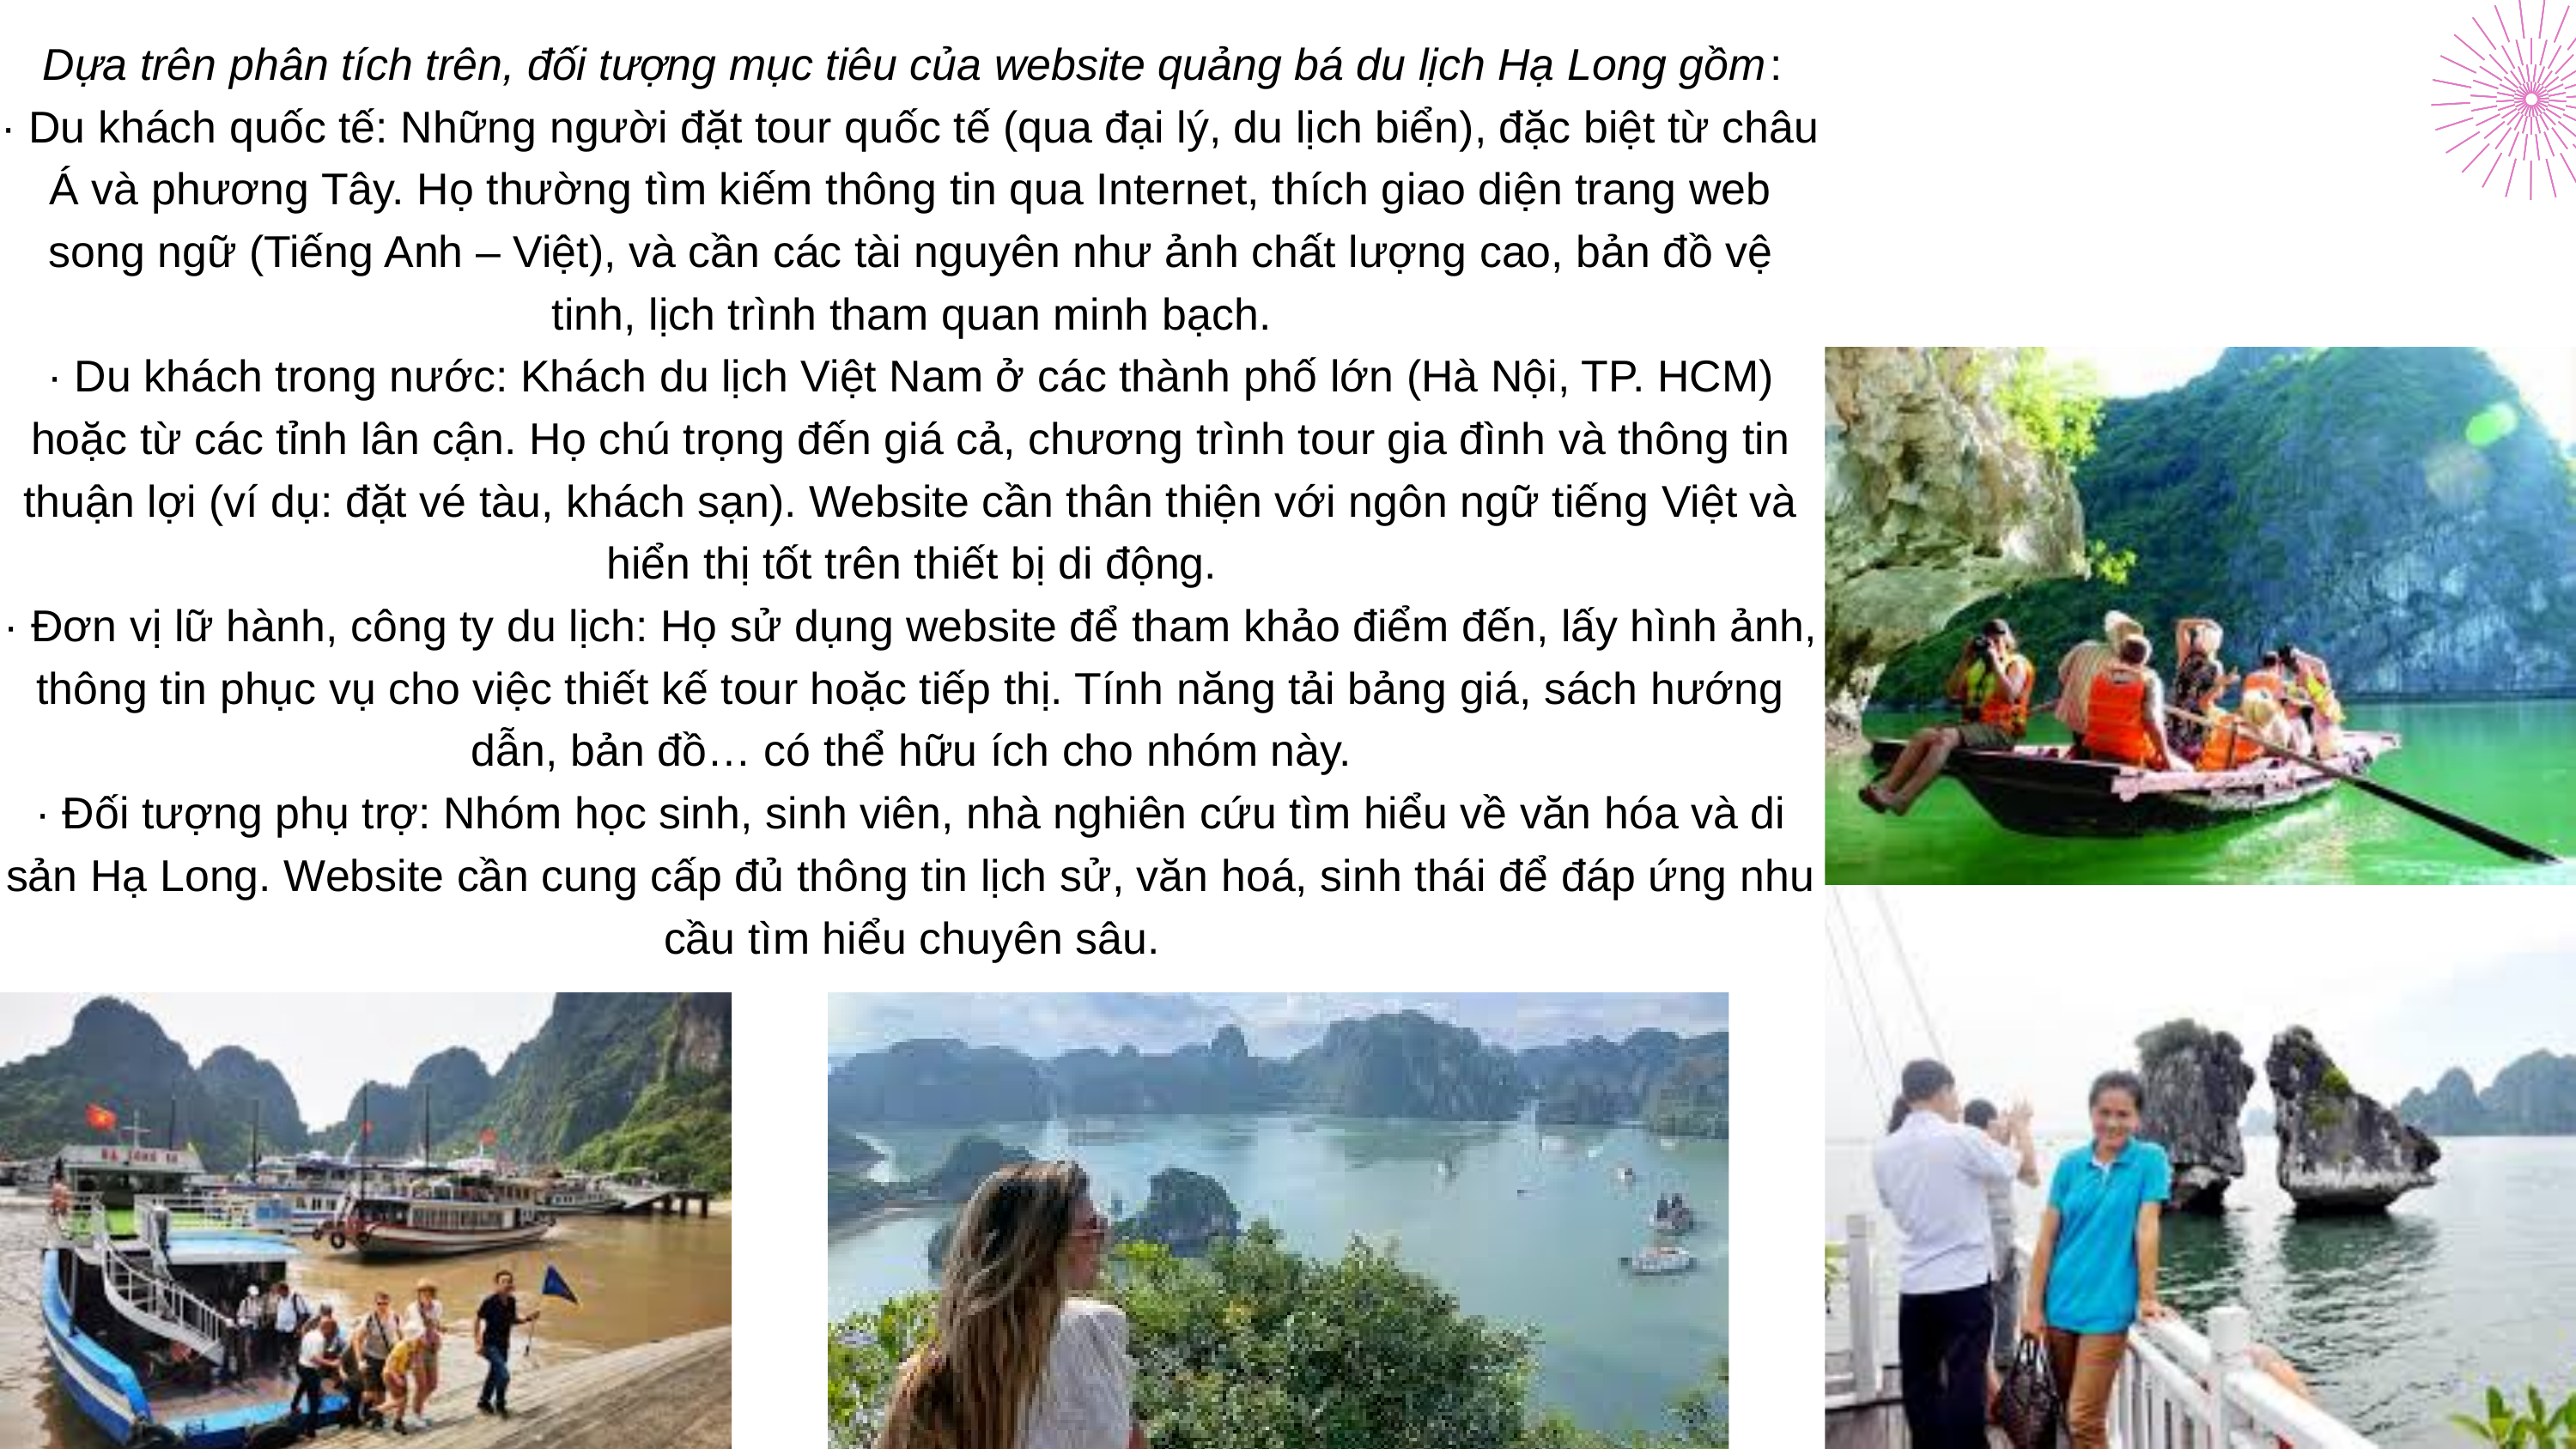

Dựa trên phân tích trên, đối tượng mục tiêu của website quảng bá du lịch Hạ Long gồm:
· Du khách quốc tế: Những người đặt tour quốc tế (qua đại lý, du lịch biển), đặc biệt từ châu Á và phương Tây. Họ thường tìm kiếm thông tin qua Internet, thích giao diện trang web song ngữ (Tiếng Anh – Việt), và cần các tài nguyên như ảnh chất lượng cao, bản đồ vệ tinh, lịch trình tham quan minh bạch.
· Du khách trong nước: Khách du lịch Việt Nam ở các thành phố lớn (Hà Nội, TP. HCM) hoặc từ các tỉnh lân cận. Họ chú trọng đến giá cả, chương trình tour gia đình và thông tin thuận lợi (ví dụ: đặt vé tàu, khách sạn). Website cần thân thiện với ngôn ngữ tiếng Việt và hiển thị tốt trên thiết bị di động.
· Đơn vị lữ hành, công ty du lịch: Họ sử dụng website để tham khảo điểm đến, lấy hình ảnh, thông tin phục vụ cho việc thiết kế tour hoặc tiếp thị. Tính năng tải bảng giá, sách hướng dẫn, bản đồ… có thể hữu ích cho nhóm này.
· Đối tượng phụ trợ: Nhóm học sinh, sinh viên, nhà nghiên cứu tìm hiểu về văn hóa và di sản Hạ Long. Website cần cung cấp đủ thông tin lịch sử, văn hoá, sinh thái để đáp ứng nhu cầu tìm hiểu chuyên sâu.